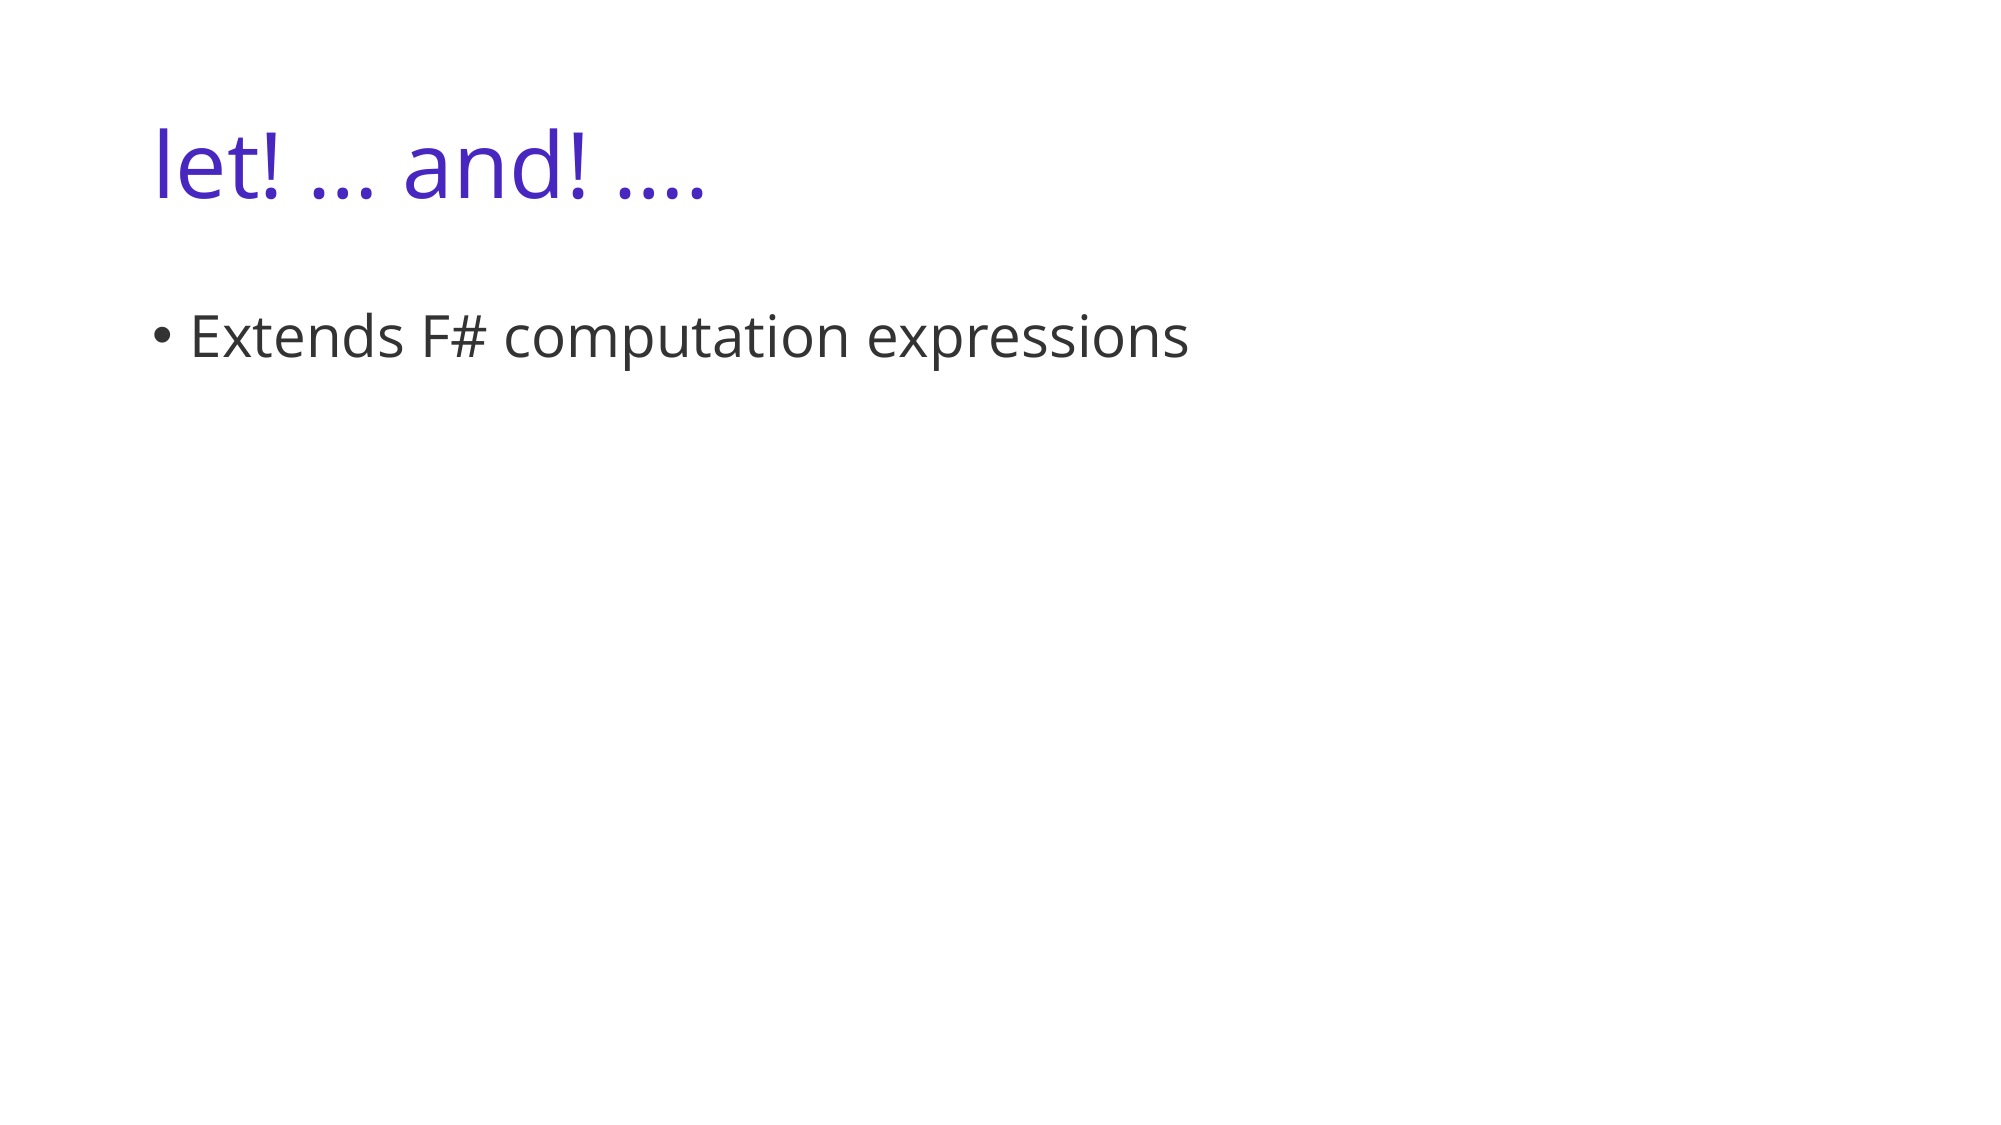

# let! … and! ….
Extends F# computation expressions